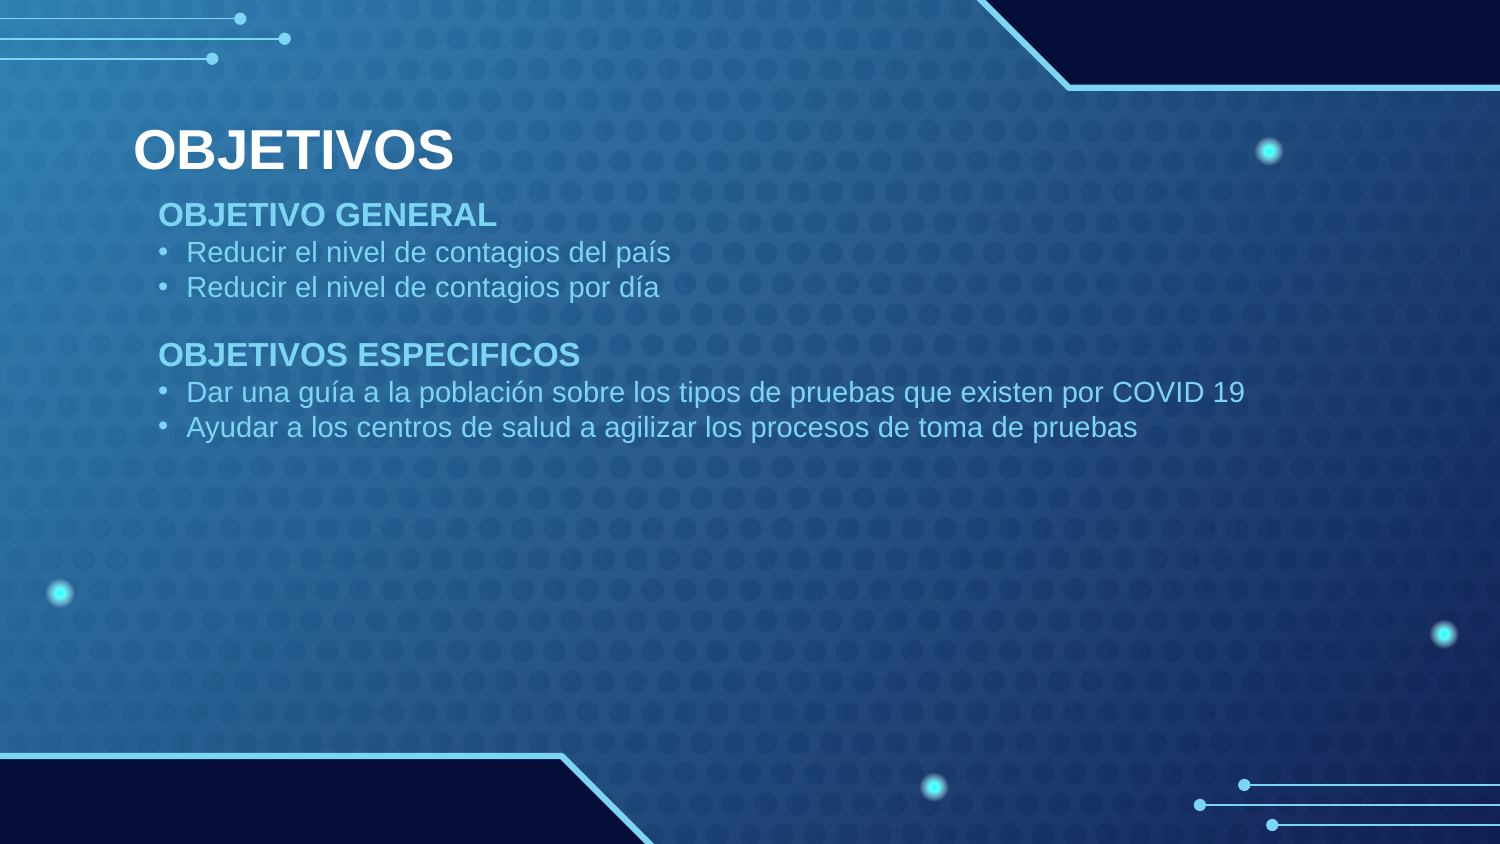

# OBJETIVOS
OBJETIVO GENERAL
Reducir el nivel de contagios del país
Reducir el nivel de contagios por día

OBJETIVOS ESPECIFICOS
Dar una guía a la población sobre los tipos de pruebas que existen por COVID 19
Ayudar a los centros de salud a agilizar los procesos de toma de pruebas